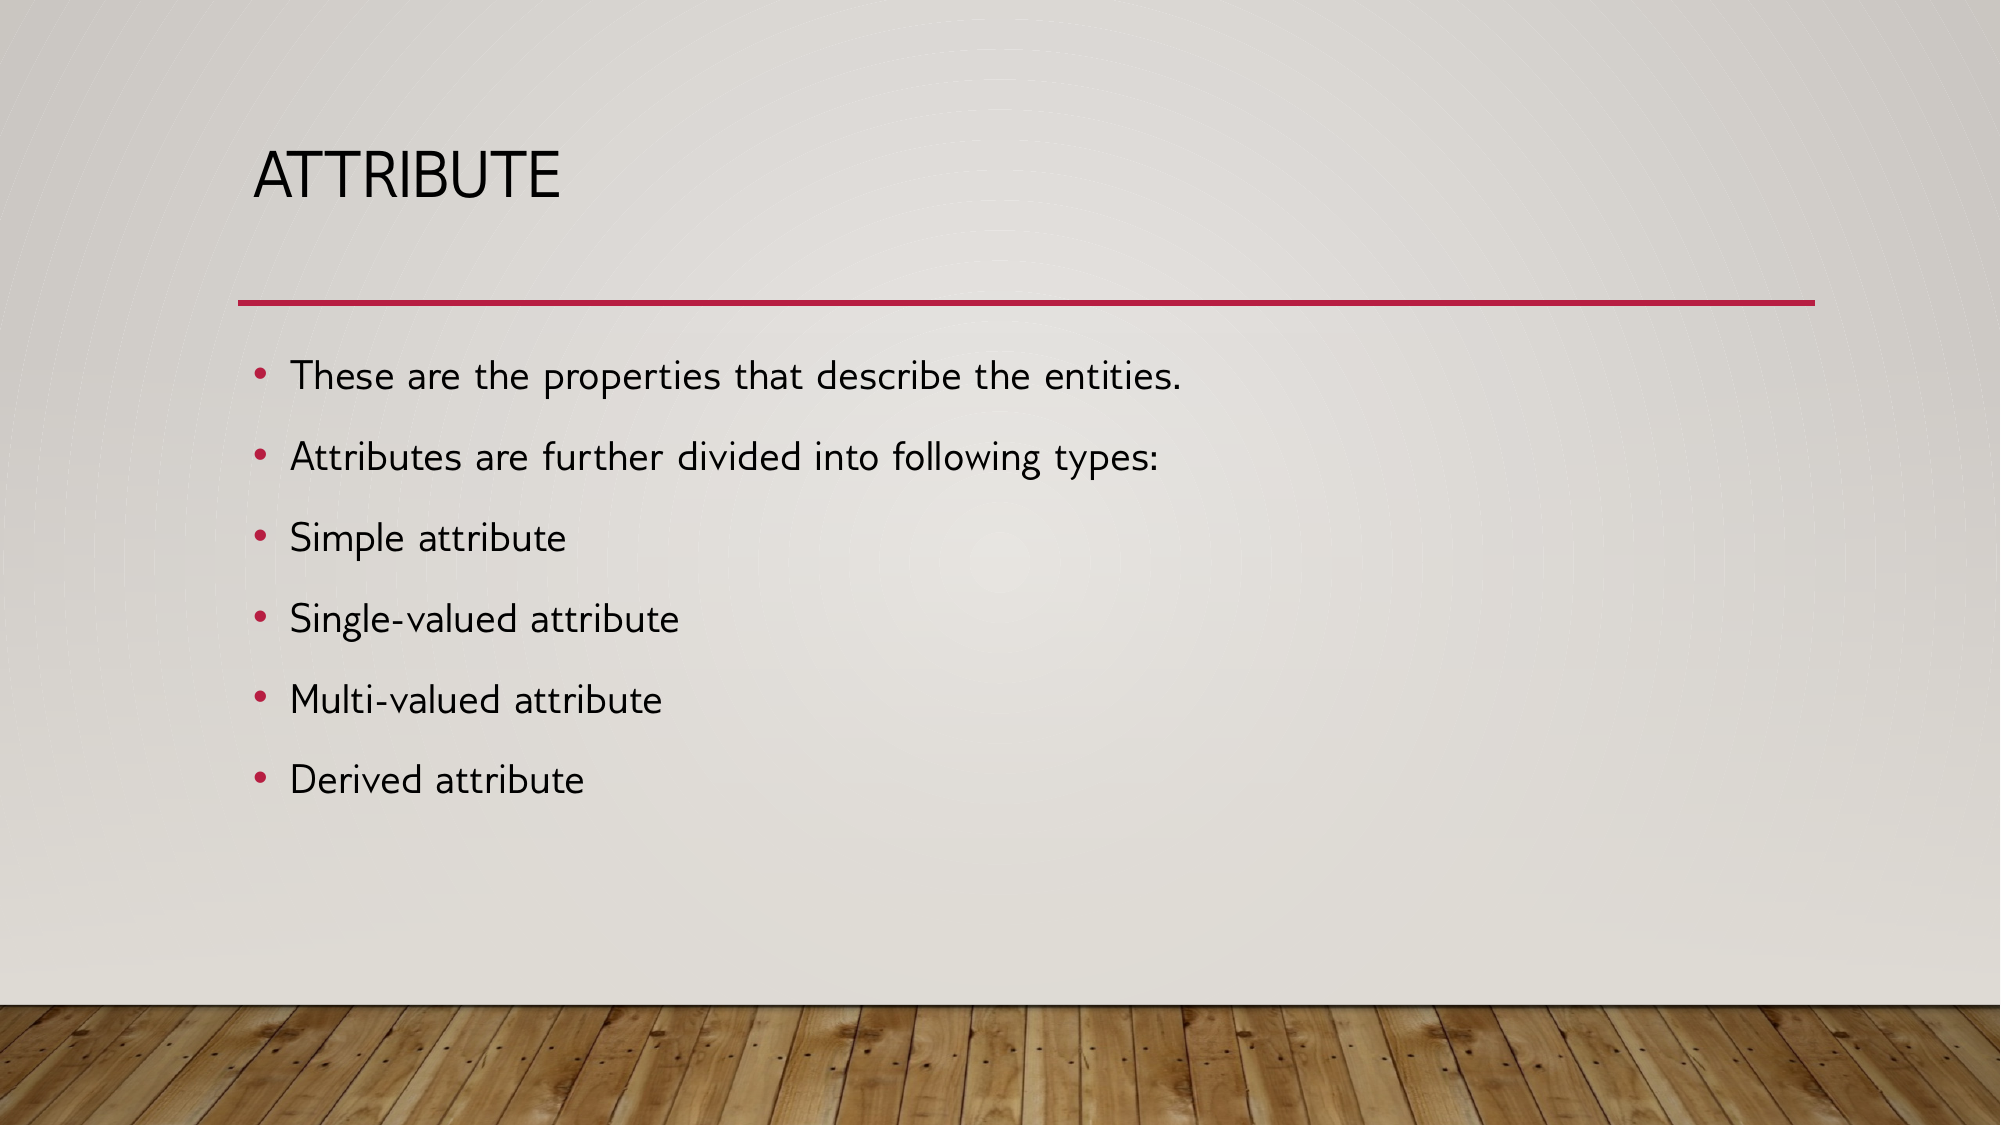

# Attribute
These are the properties that describe the entities.
Attributes are further divided into following types:
Simple attribute
Single-valued attribute
Multi-valued attribute
Derived attribute